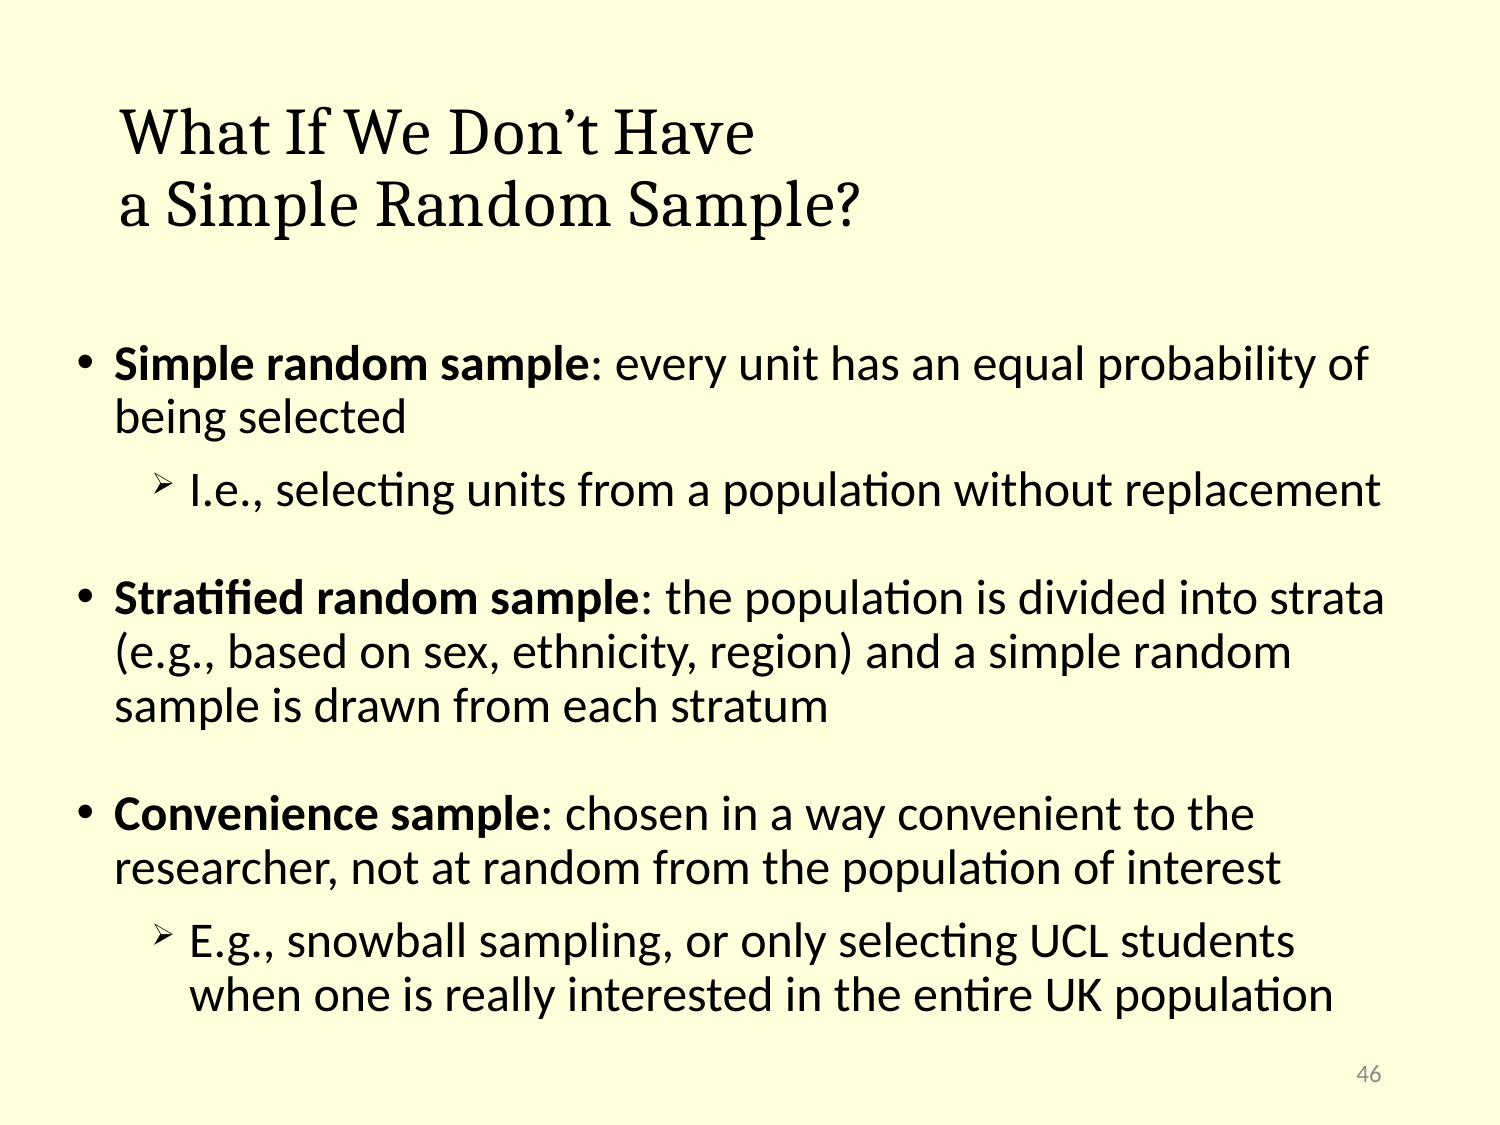

# What If We Don’t Have a Simple Random Sample?

Simple random sample: every unit has an equal probability of being selected
I.e., selecting units from a population without replacement

Stratified random sample: the population is divided into strata (e.g., based on sex, ethnicity, region) and a simple random sample is drawn from each stratum

Convenience sample: chosen in a way convenient to the researcher, not at random from the population of interest
E.g., snowball sampling, or only selecting UCL students when one is really interested in the entire UK population
46